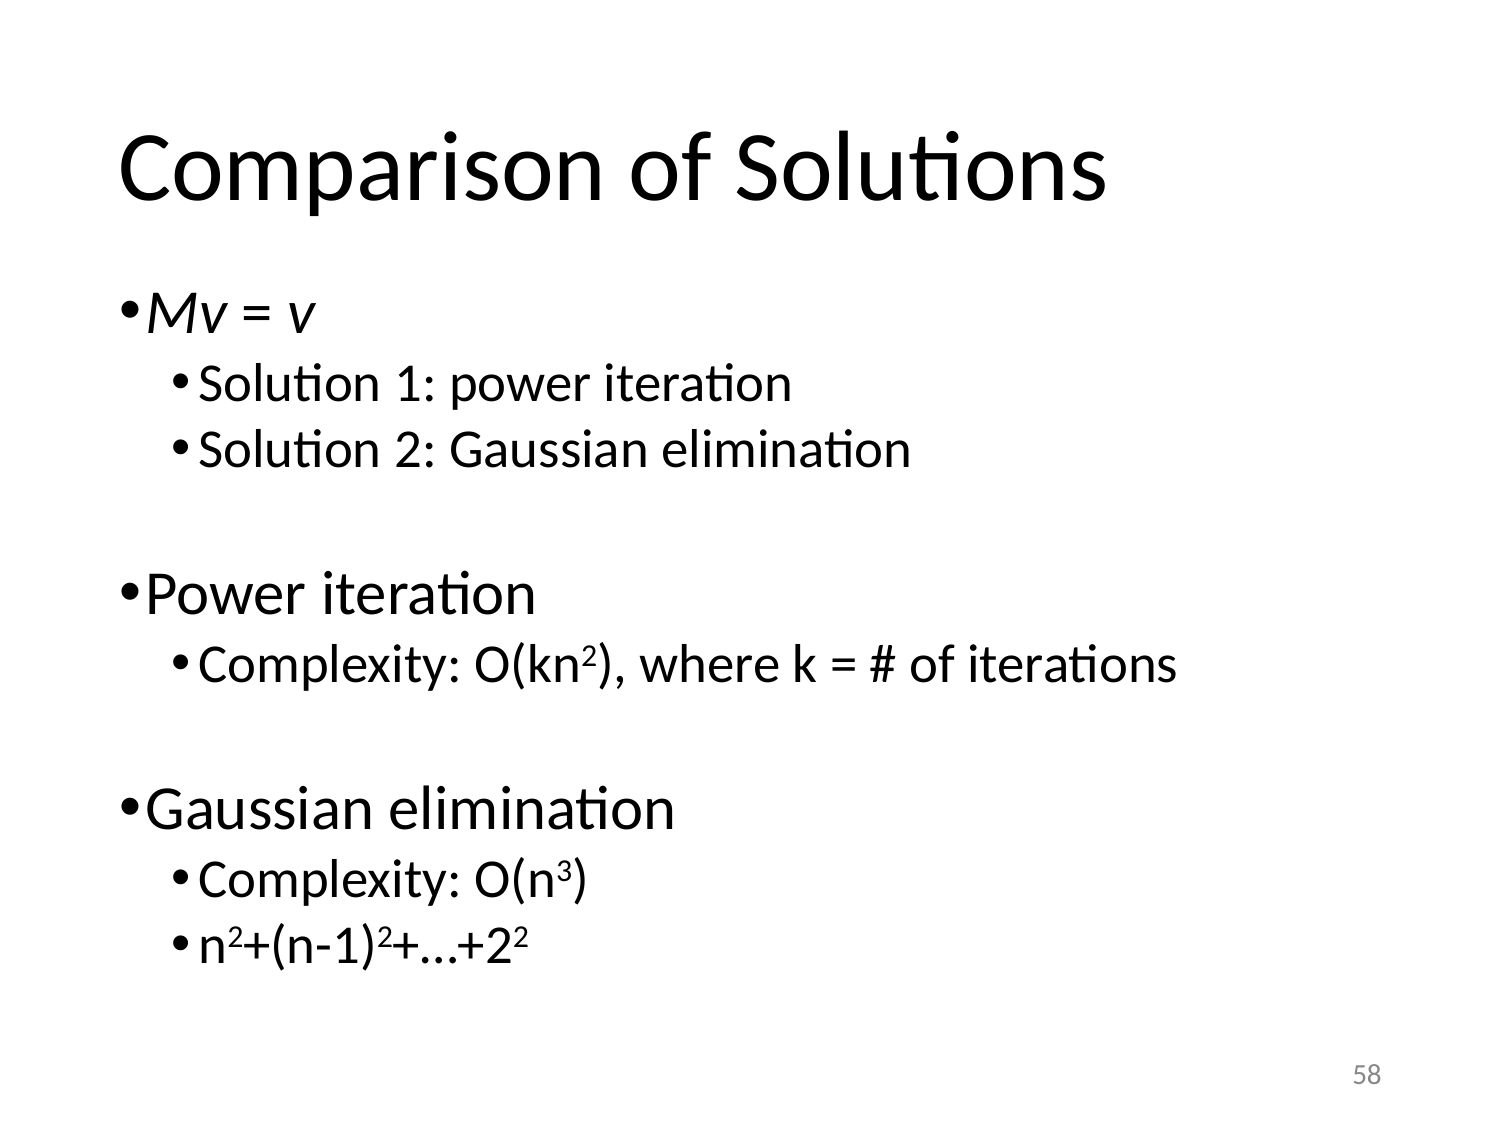

# Comparison of Solutions
Mv = v
Solution 1: power iteration
Solution 2: Gaussian elimination

Power iteration
Complexity: O(kn2), where k = # of iterations

Gaussian elimination
Complexity: O(n3)
n2+(n-1)2+…+22

58